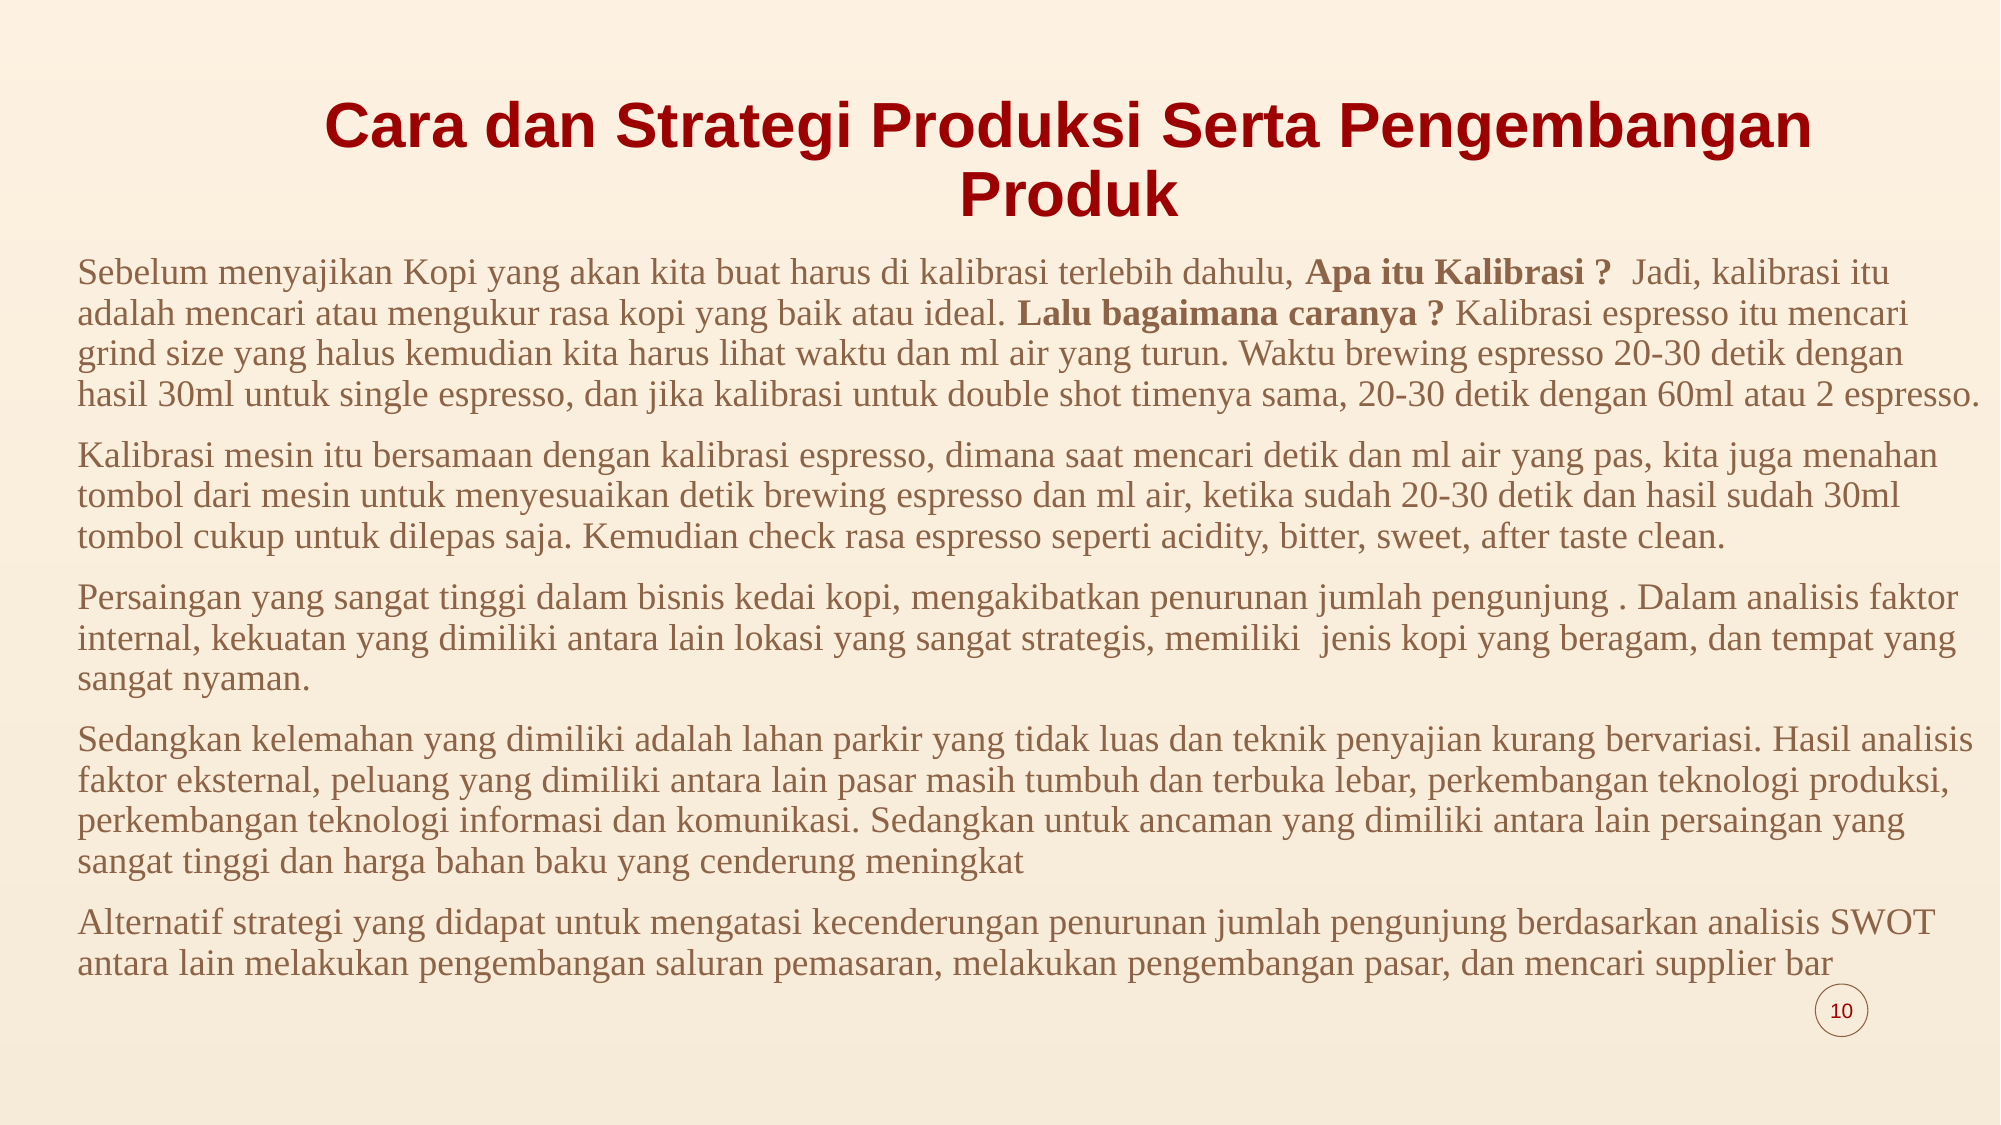

# Cara dan Strategi Produksi Serta Pengembangan Produk
Sebelum menyajikan Kopi yang akan kita buat harus di kalibrasi terlebih dahulu, Apa itu Kalibrasi ?  Jadi, kalibrasi itu adalah mencari atau mengukur rasa kopi yang baik atau ideal. Lalu bagaimana caranya ? Kalibrasi espresso itu mencari grind size yang halus kemudian kita harus lihat waktu dan ml air yang turun. Waktu brewing espresso 20-30 detik dengan hasil 30ml untuk single espresso, dan jika kalibrasi untuk double shot timenya sama, 20-30 detik dengan 60ml atau 2 espresso.
Kalibrasi mesin itu bersamaan dengan kalibrasi espresso, dimana saat mencari detik dan ml air yang pas, kita juga menahan tombol dari mesin untuk menyesuaikan detik brewing espresso dan ml air, ketika sudah 20-30 detik dan hasil sudah 30ml tombol cukup untuk dilepas saja. Kemudian check rasa espresso seperti acidity, bitter, sweet, after taste clean.
Persaingan yang sangat tinggi dalam bisnis kedai kopi, mengakibatkan penurunan jumlah pengunjung . Dalam analisis faktor internal, kekuatan yang dimiliki antara lain lokasi yang sangat strategis, memiliki  jenis kopi yang beragam, dan tempat yang sangat nyaman.
Sedangkan kelemahan yang dimiliki adalah lahan parkir yang tidak luas dan teknik penyajian kurang bervariasi. Hasil analisis faktor eksternal, peluang yang dimiliki antara lain pasar masih tumbuh dan terbuka lebar, perkembangan teknologi produksi, perkembangan teknologi informasi dan komunikasi. Sedangkan untuk ancaman yang dimiliki antara lain persaingan yang sangat tinggi dan harga bahan baku yang cenderung meningkat
Alternatif strategi yang didapat untuk mengatasi kecenderungan penurunan jumlah pengunjung berdasarkan analisis SWOT antara lain melakukan pengembangan saluran pemasaran, melakukan pengembangan pasar, dan mencari supplier bar

10